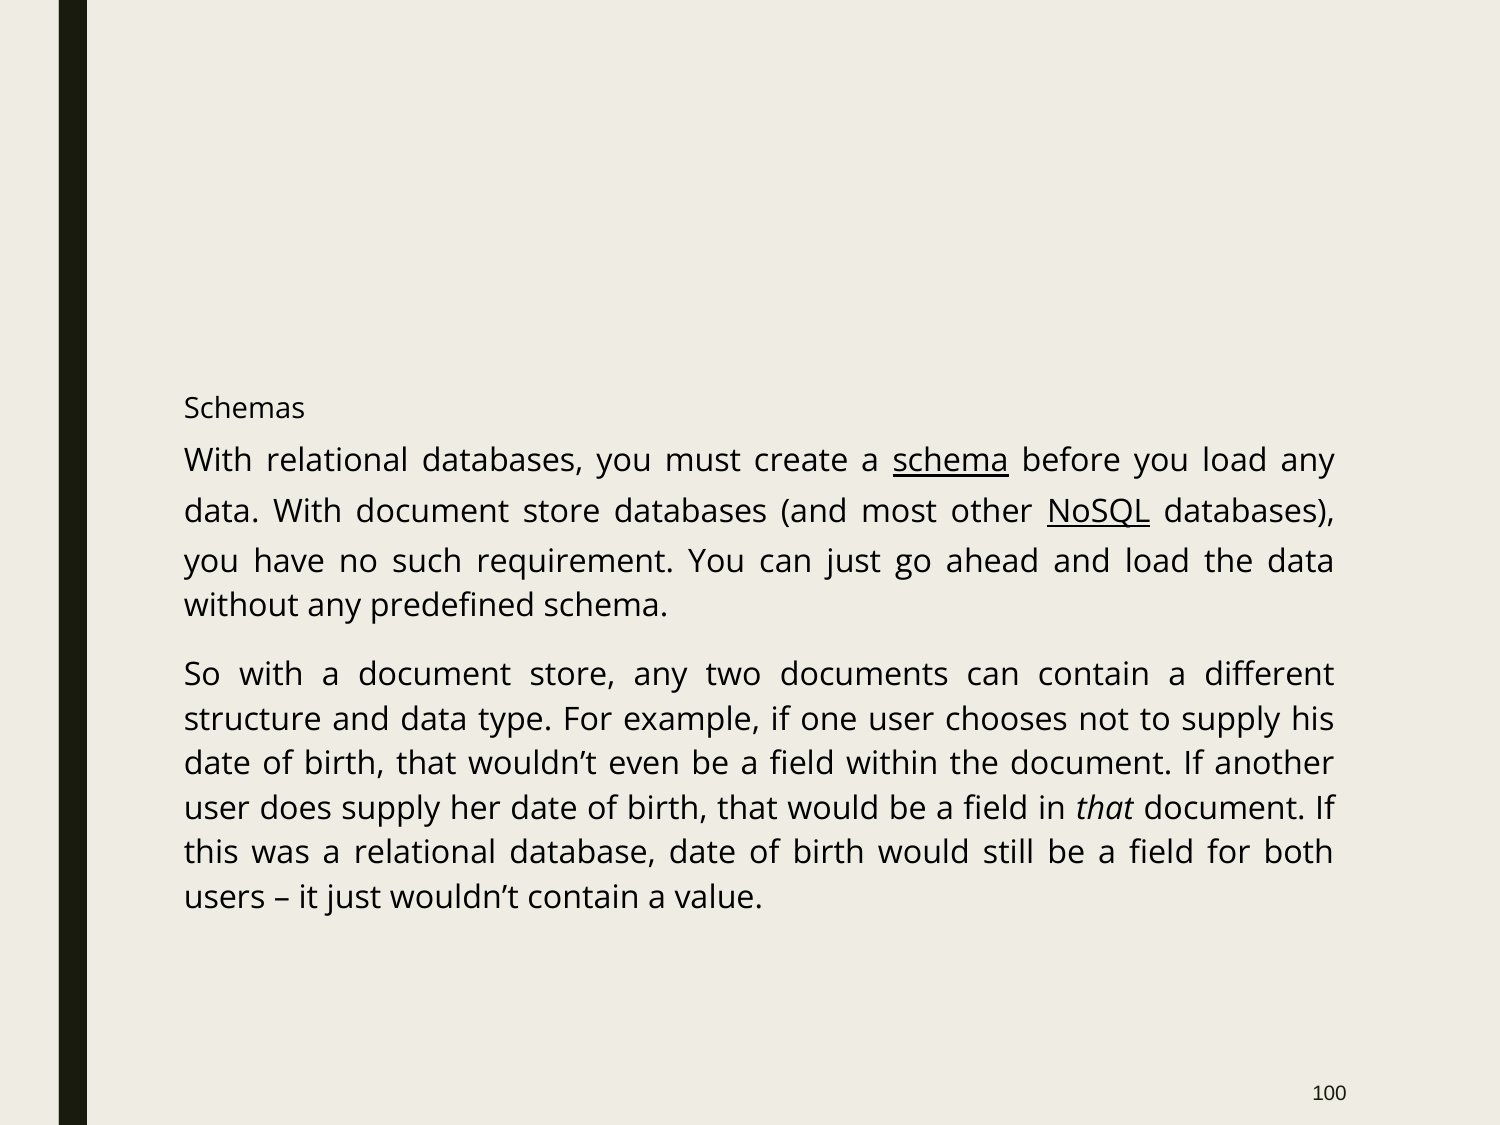

#
Schemas
With relational databases, you must create a schema before you load any data. With document store databases (and most other NoSQL databases), you have no such requirement. You can just go ahead and load the data without any predefined schema.
So with a document store, any two documents can contain a different structure and data type. For example, if one user chooses not to supply his date of birth, that wouldn’t even be a field within the document. If another user does supply her date of birth, that would be a field in that document. If this was a relational database, date of birth would still be a field for both users – it just wouldn’t contain a value.

100